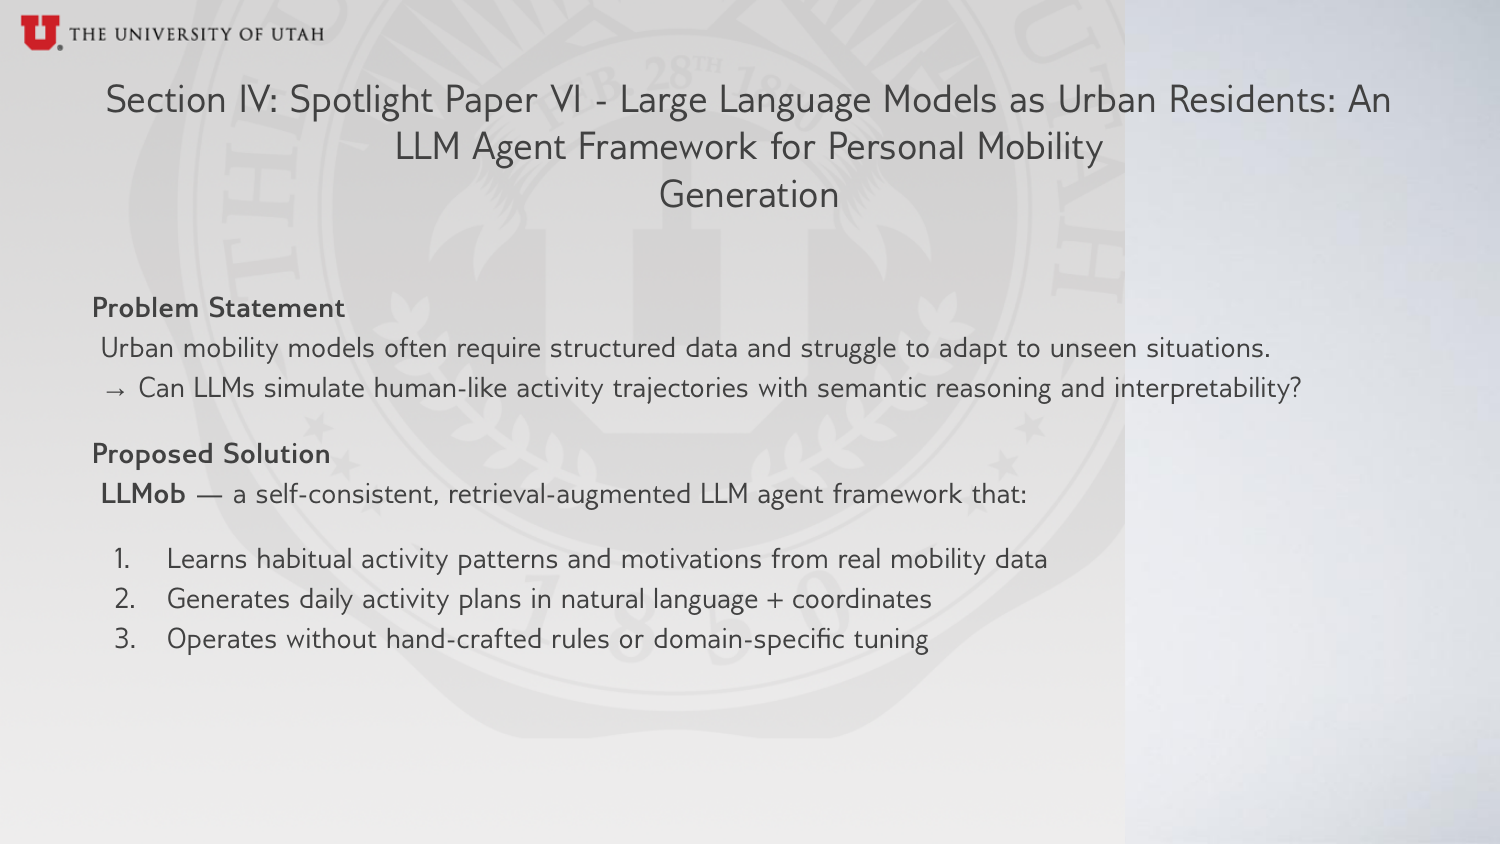

Section IV: Spotlight Paper VI - Large Language Models as Urban Residents: An
LLM Agent Framework for Personal Mobility
Generation
Problem Statement
 Urban mobility models often require structured data and struggle to adapt to unseen situations.
 → Can LLMs simulate human-like activity trajectories with semantic reasoning and interpretability?
Proposed Solution
 LLMob — a self-consistent, retrieval-augmented LLM agent framework that:
Learns habitual activity patterns and motivations from real mobility data
Generates daily activity plans in natural language + coordinates
Operates without hand-crafted rules or domain-specific tuning